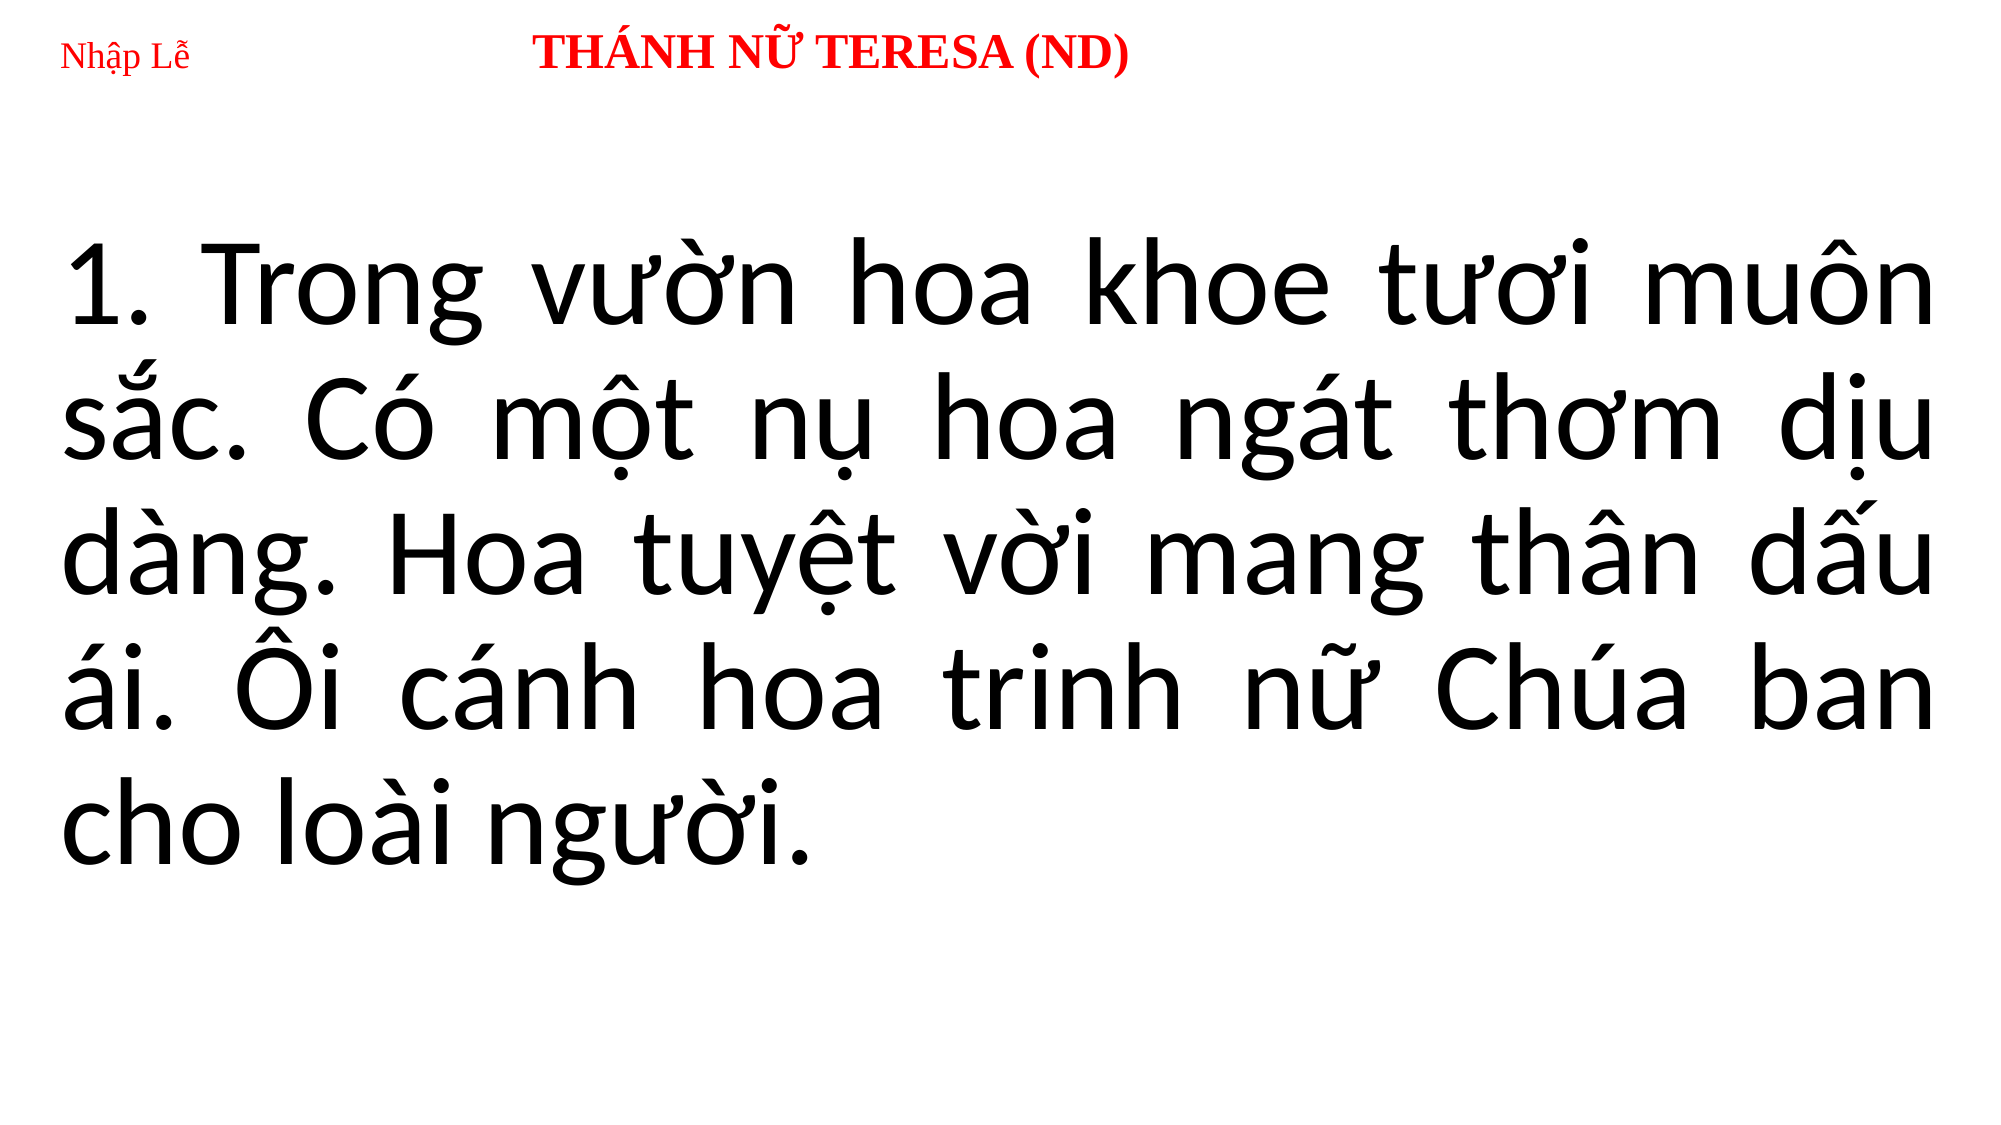

# Nhập Lễ                                    THÁNH NỮ TERESA (ND)
1. Trong vườn hoa khoe tươi muôn sắc. Có một nụ hoa ngát thơm dịu dàng. Hoa tuyệt vời mang thân dấu ái. Ôi cánh hoa trinh nữ Chúa ban cho loài người.